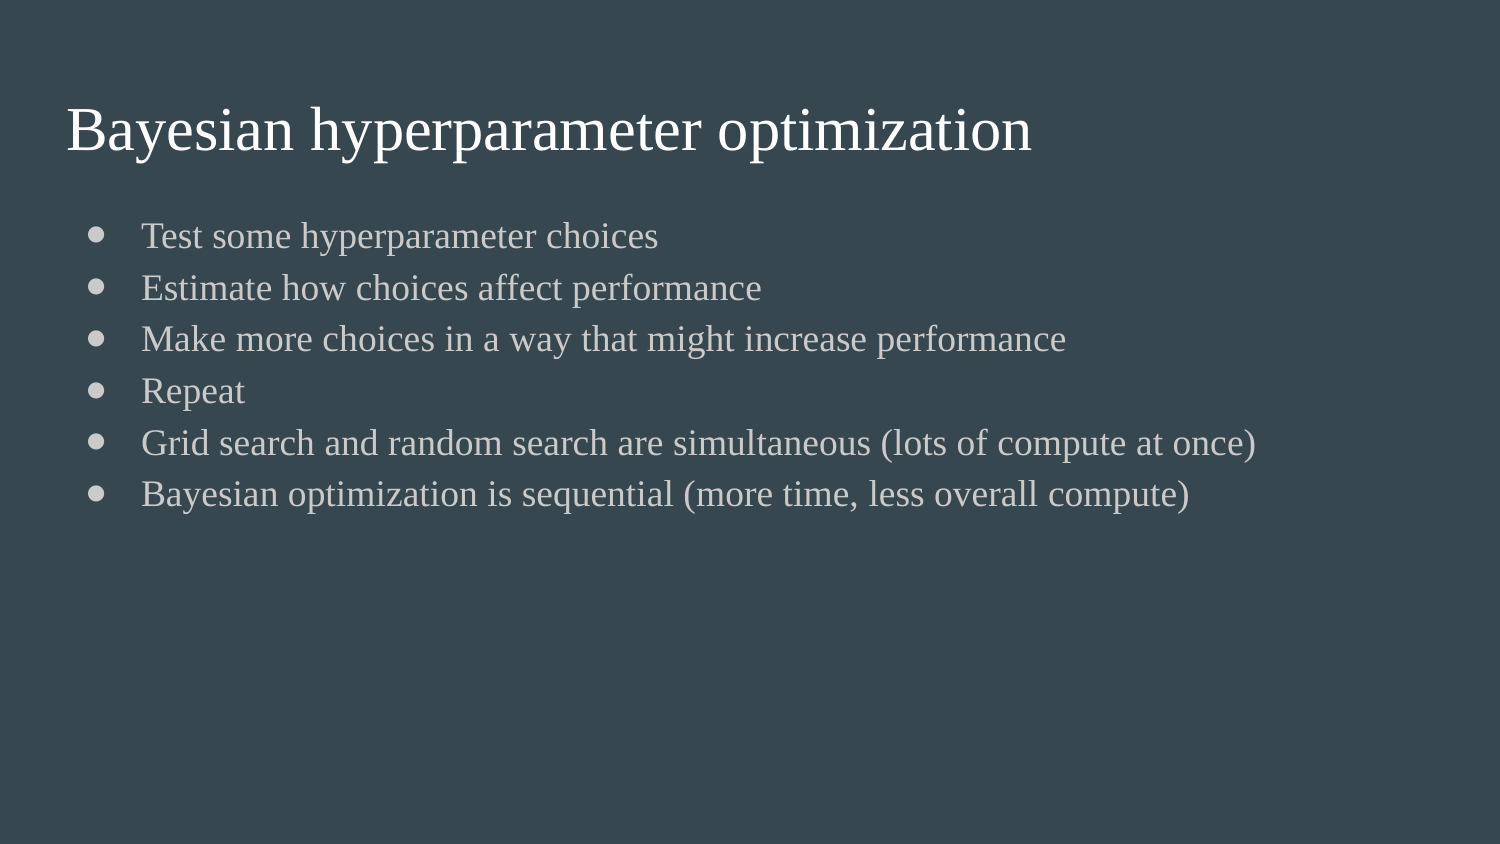

# Bayesian hyperparameter optimization
Test some hyperparameter choices
Estimate how choices affect performance
Make more choices in a way that might increase performance
Repeat
Grid search and random search are simultaneous (lots of compute at once)
Bayesian optimization is sequential (more time, less overall compute)